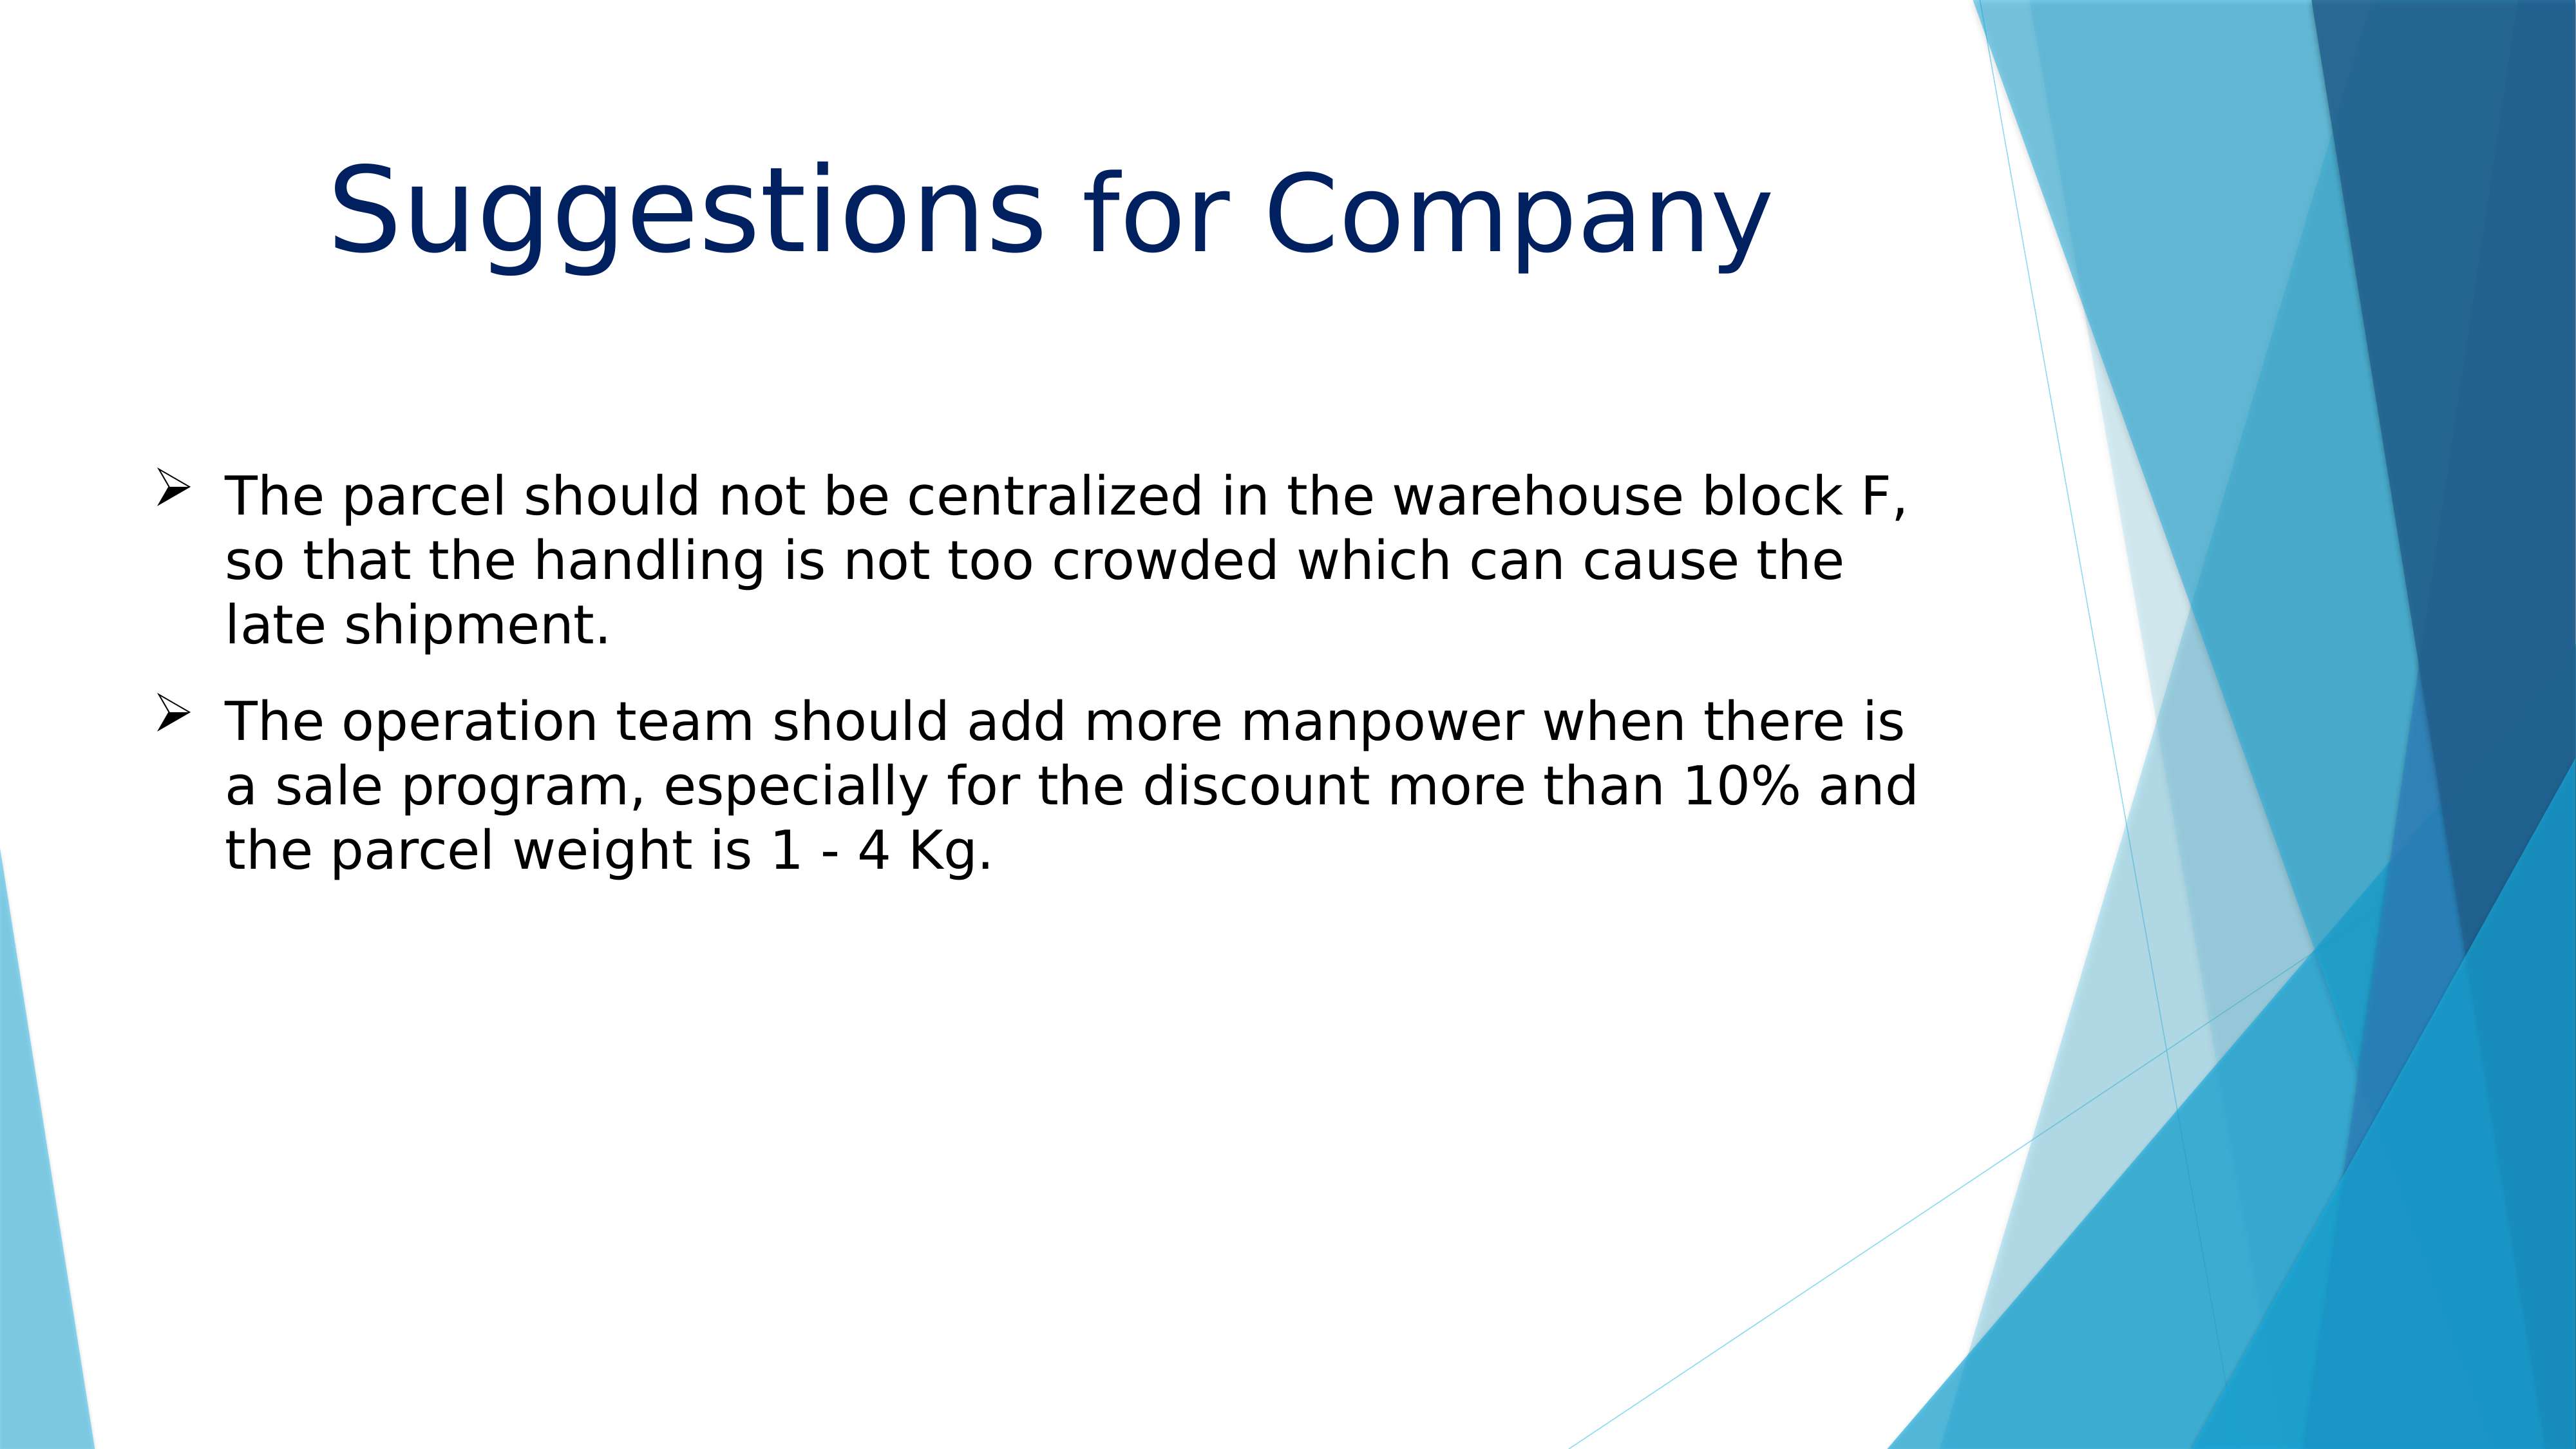

# Suggestions for Company
The parcel should not be centralized in the warehouse block F, so that the handling is not too crowded which can cause the late shipment.
The operation team should add more manpower when there is a sale program, especially for the discount more than 10% and the parcel weight is 1 - 4 Kg.